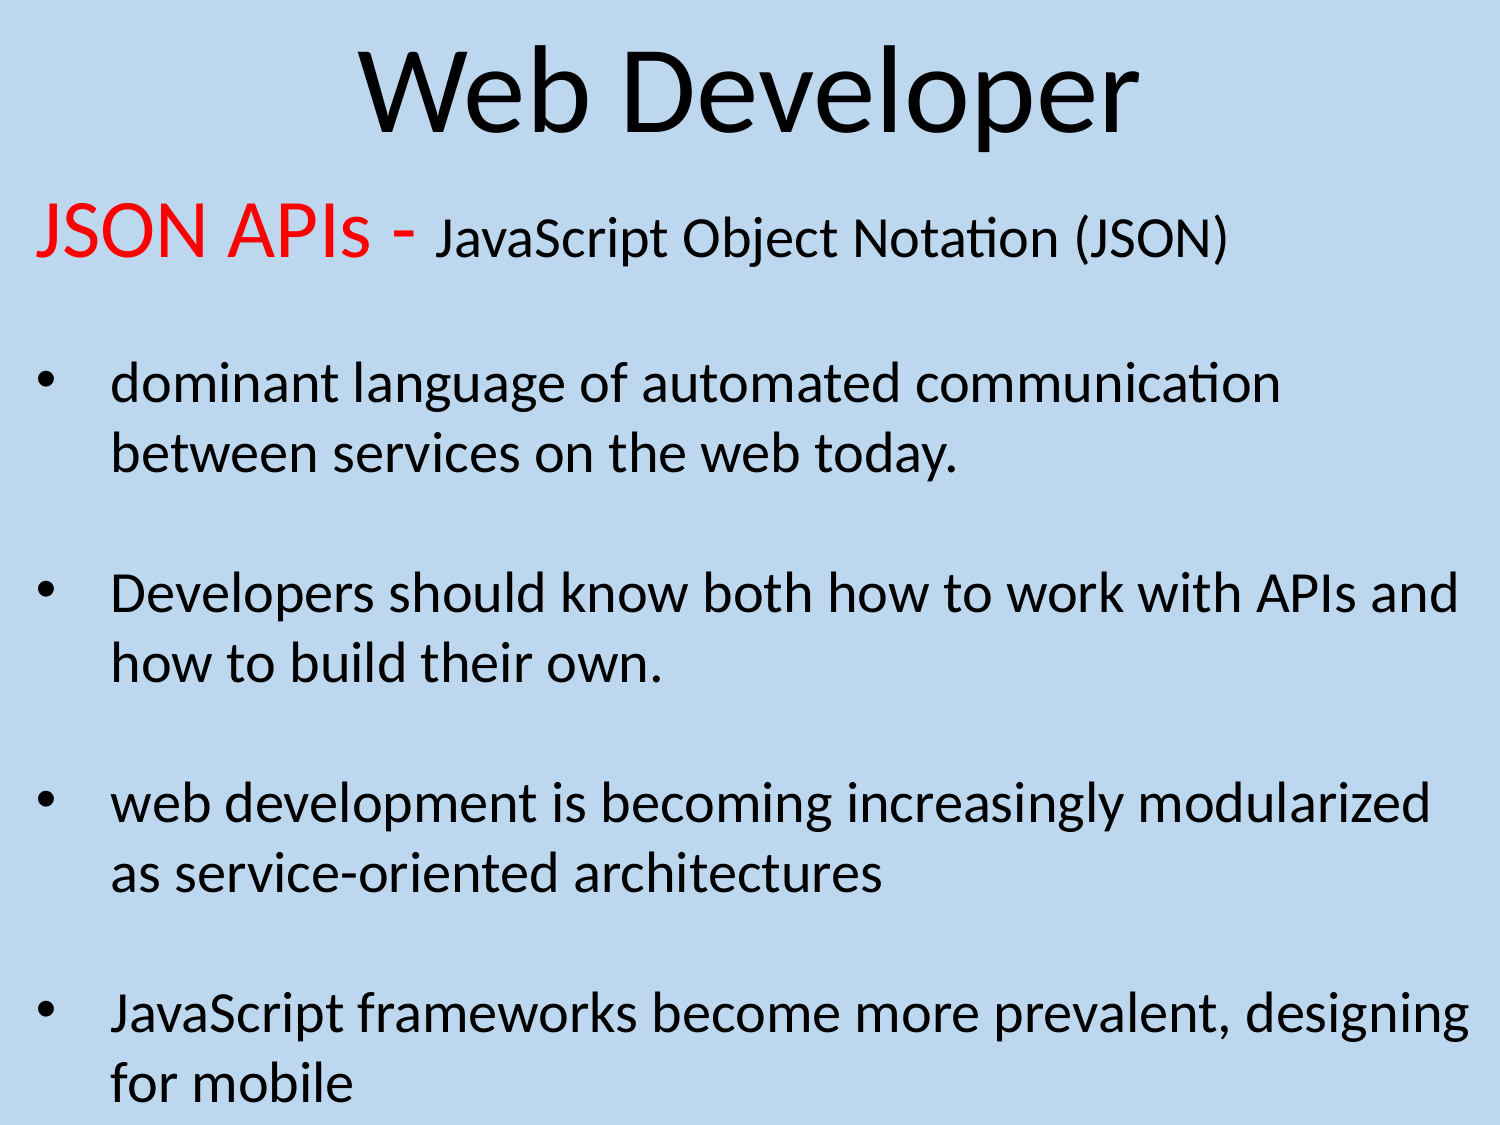

Web Developer
JSON APIs - JavaScript Object Notation (JSON)

dominant language of automated communication between services on the web today.

Developers should know both how to work with APIs and how to build their own.

web development is becoming increasingly modularized as service-oriented architectures

JavaScript frameworks become more prevalent, designing for mobile